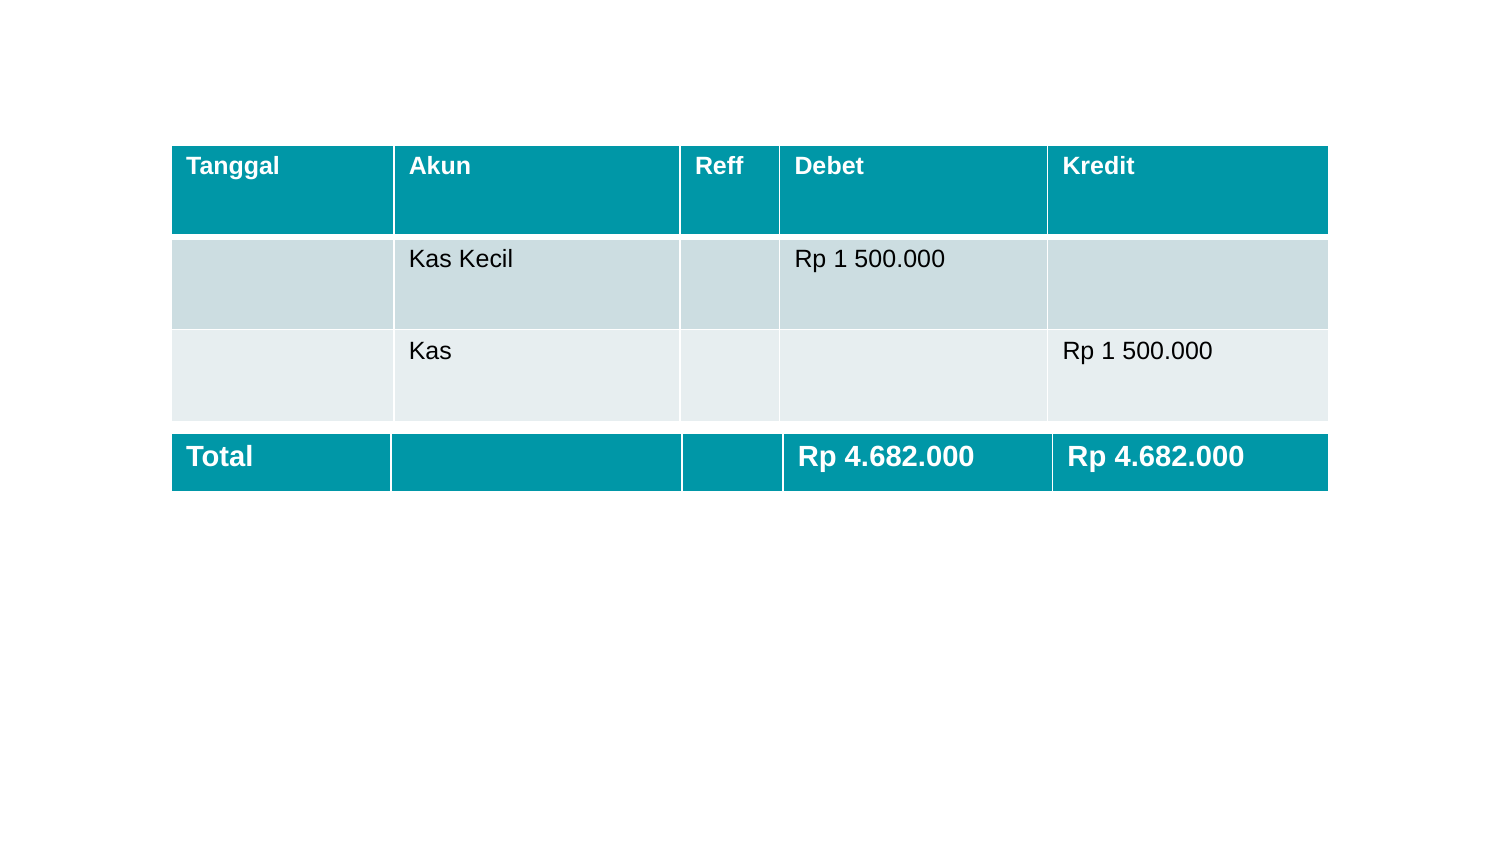

| Tanggal | Akun | Reff | Debet | Kredit |
| --- | --- | --- | --- | --- |
|  | Kas Kecil |  | Rp 1 500.000 |  |
|  | Kas |  |  | Rp 1 500.000 |
| Total |  |  | Rp 4.682.000 | Rp 4.682.000 |
| --- | --- | --- | --- | --- |